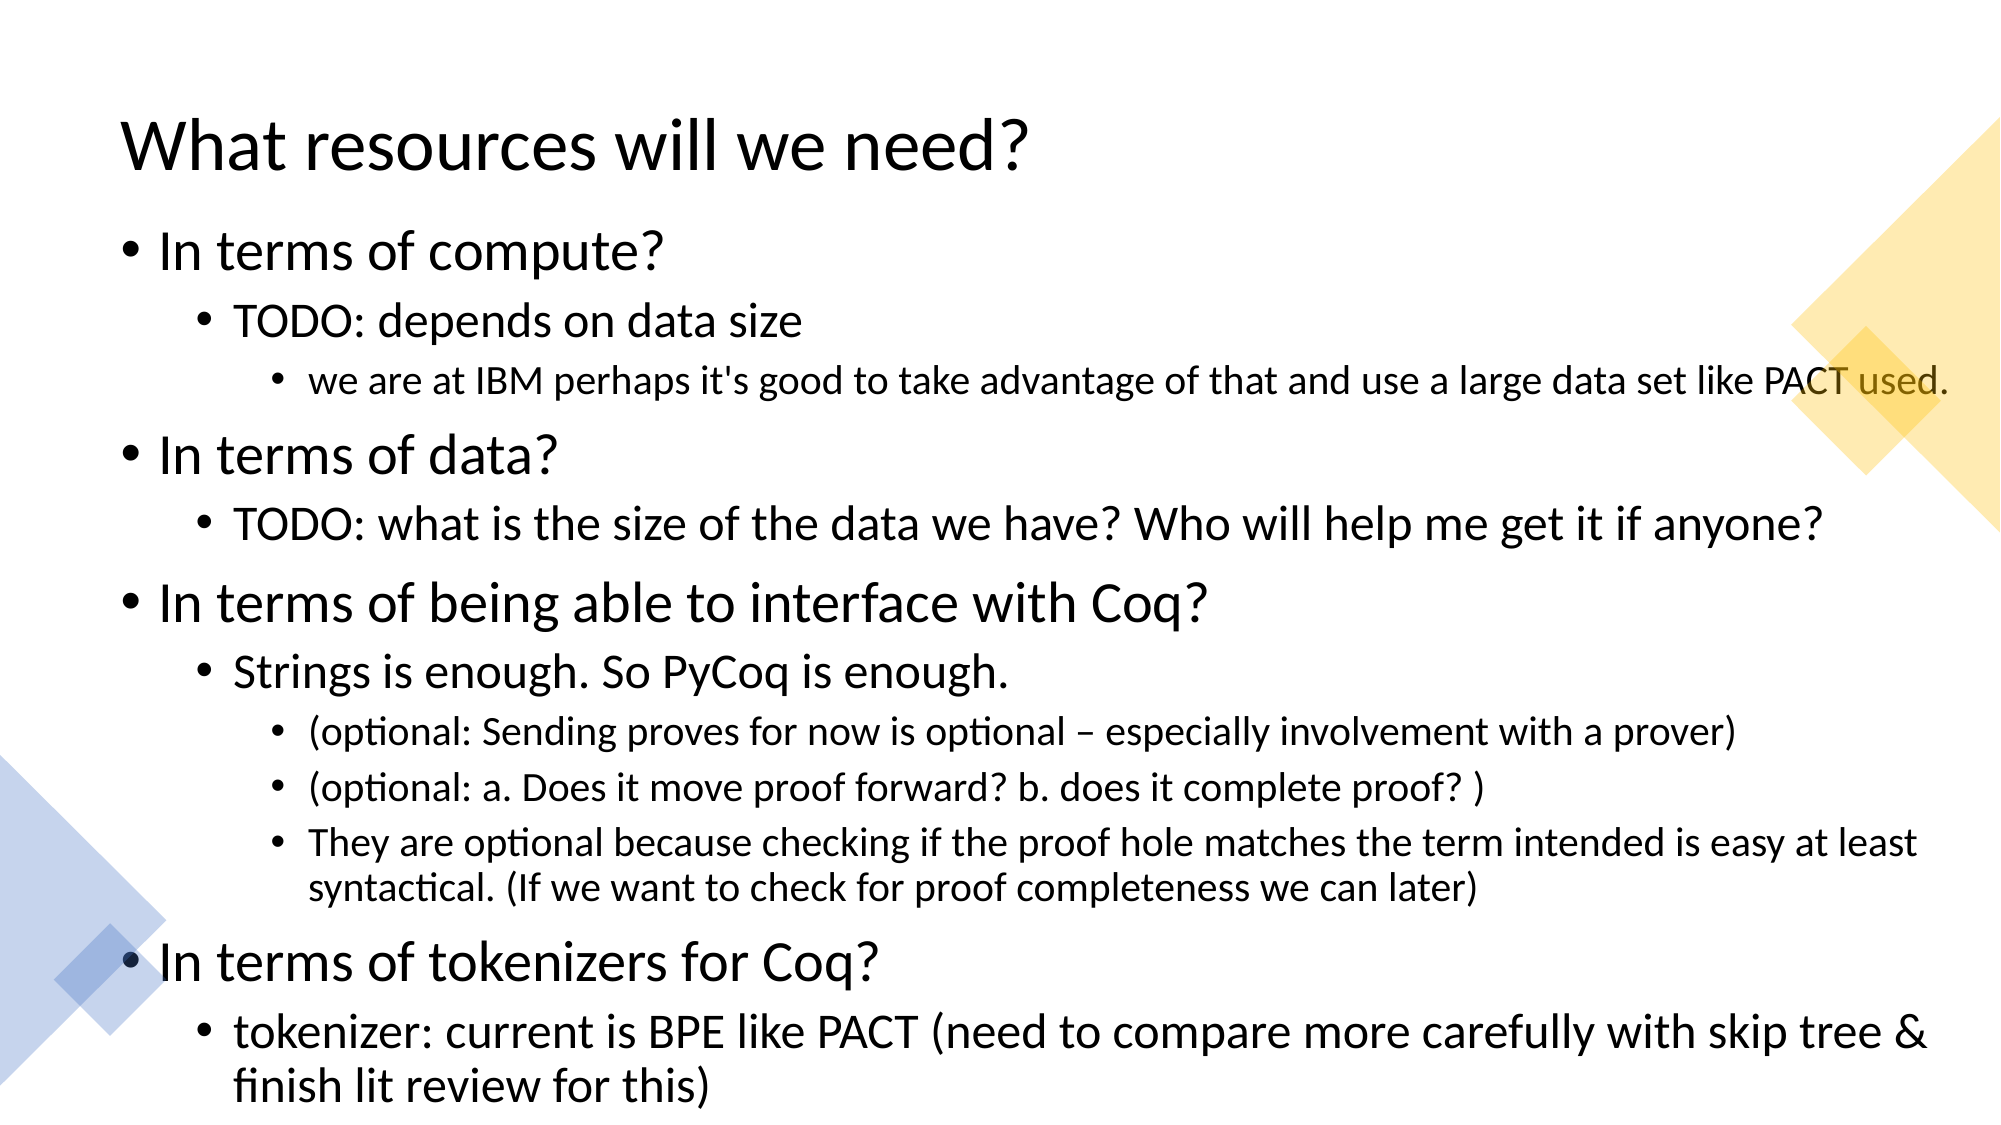

# What resources will we need?
In terms of compute?
TODO: depends on data size
we are at IBM perhaps it's good to take advantage of that and use a large data set like PACT used.
In terms of data?
TODO: what is the size of the data we have? Who will help me get it if anyone?
In terms of being able to interface with Coq?
Strings is enough. So PyCoq is enough.
(optional: Sending proves for now is optional – especially involvement with a prover)
(optional: a. Does it move proof forward? b. does it complete proof? )
They are optional because checking if the proof hole matches the term intended is easy at least syntactical. (If we want to check for proof completeness we can later)
In terms of tokenizers for Coq?
tokenizer: current is BPE like PACT (need to compare more carefully with skip tree & finish lit review for this)